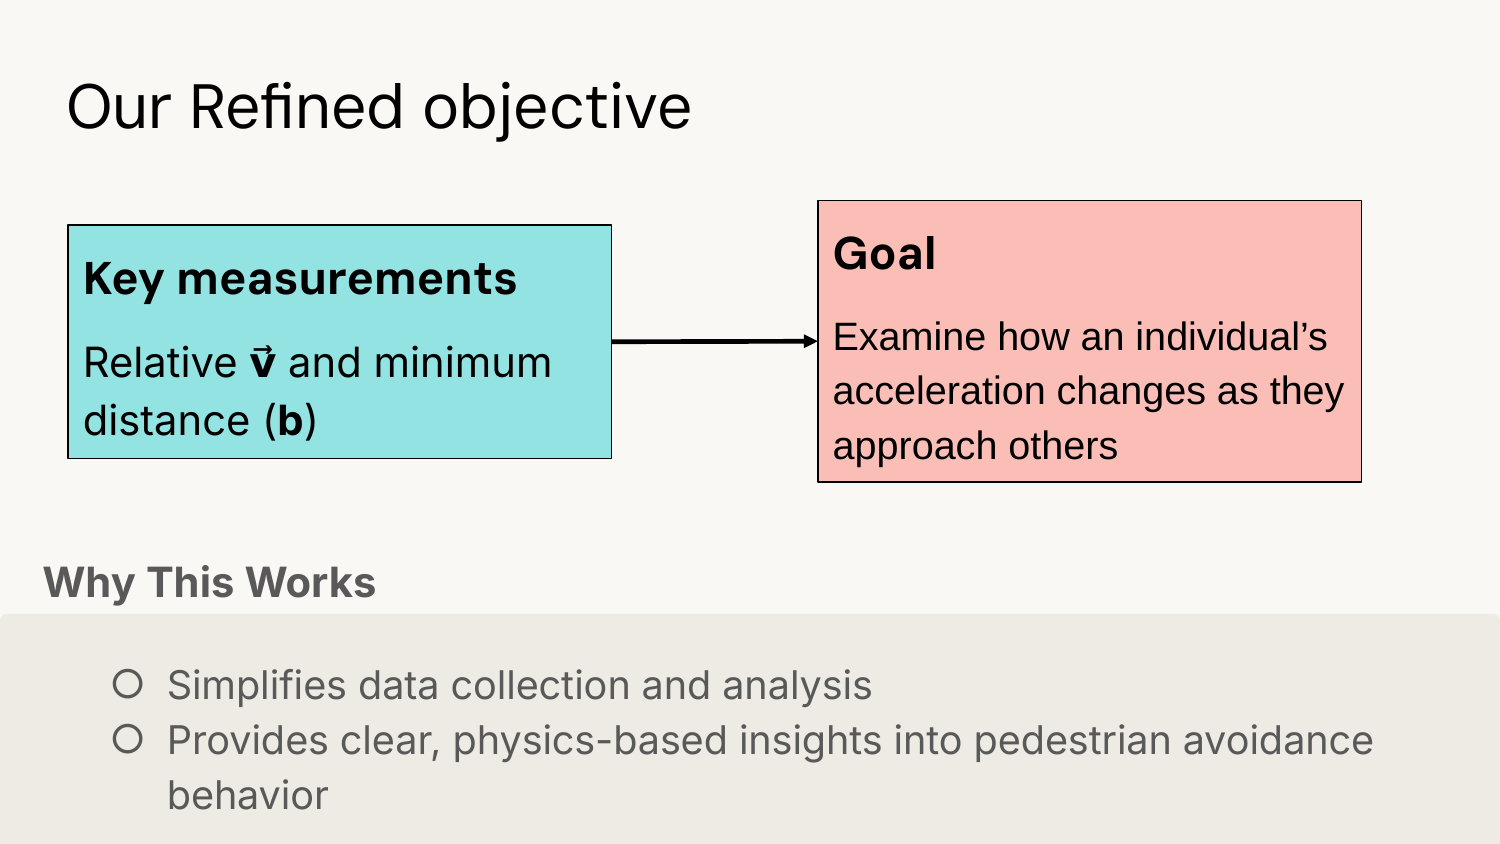

# Our Refined objective
Goal
Examine how an individual’s acceleration changes as they approach others
Key measurements
Relative v⃗ and minimum distance (b)
Why This Works

Simplifies data collection and analysis
Provides clear, physics-based insights into pedestrian avoidance behavior